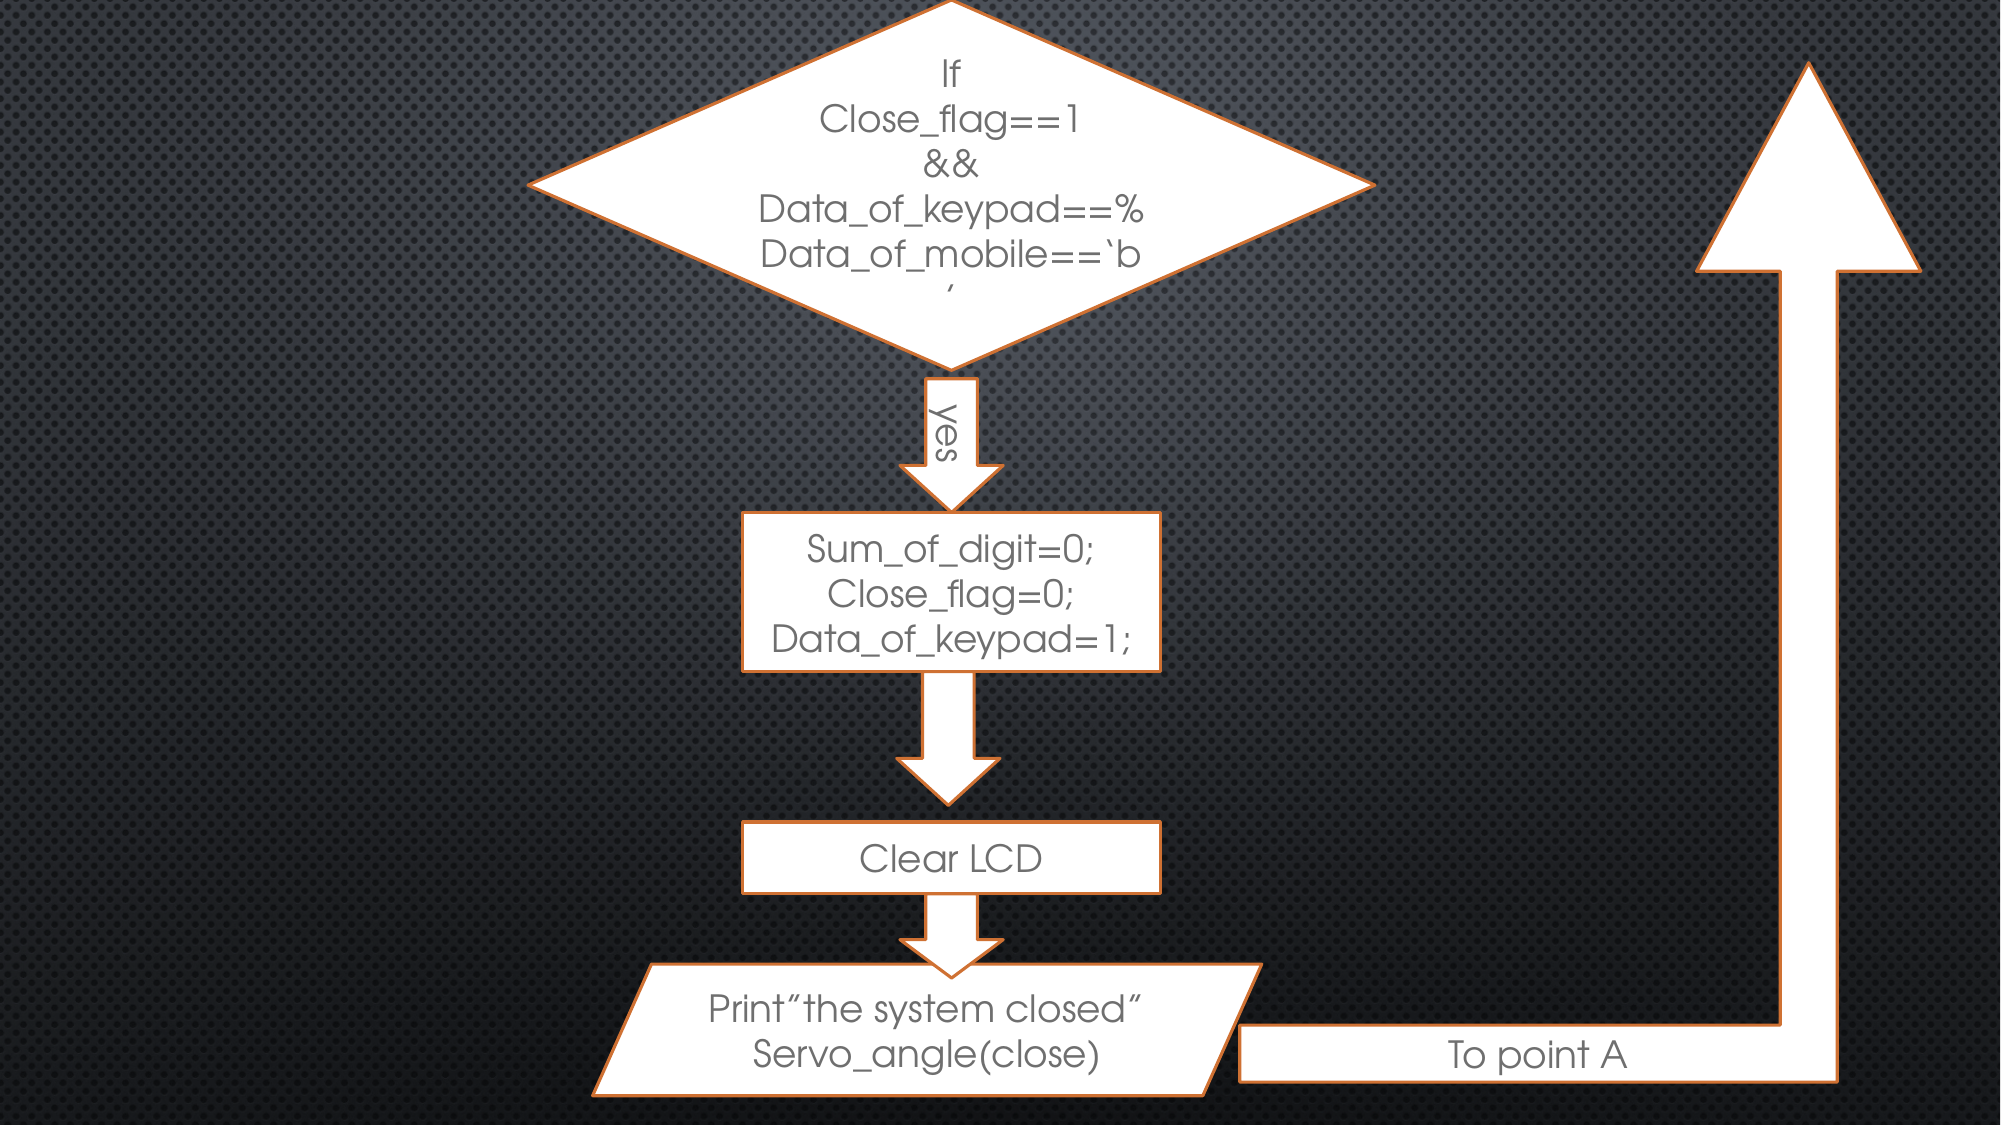

If
Close_flag==1
&&
Data_of_keypad==%
Data_of_mobile==‘b’
To point A
yes
Sum_of_digit=0;
Close_flag=0;
Data_of_keypad=1;

Clear LCD

Print”the system closed”
Servo_angle(close)